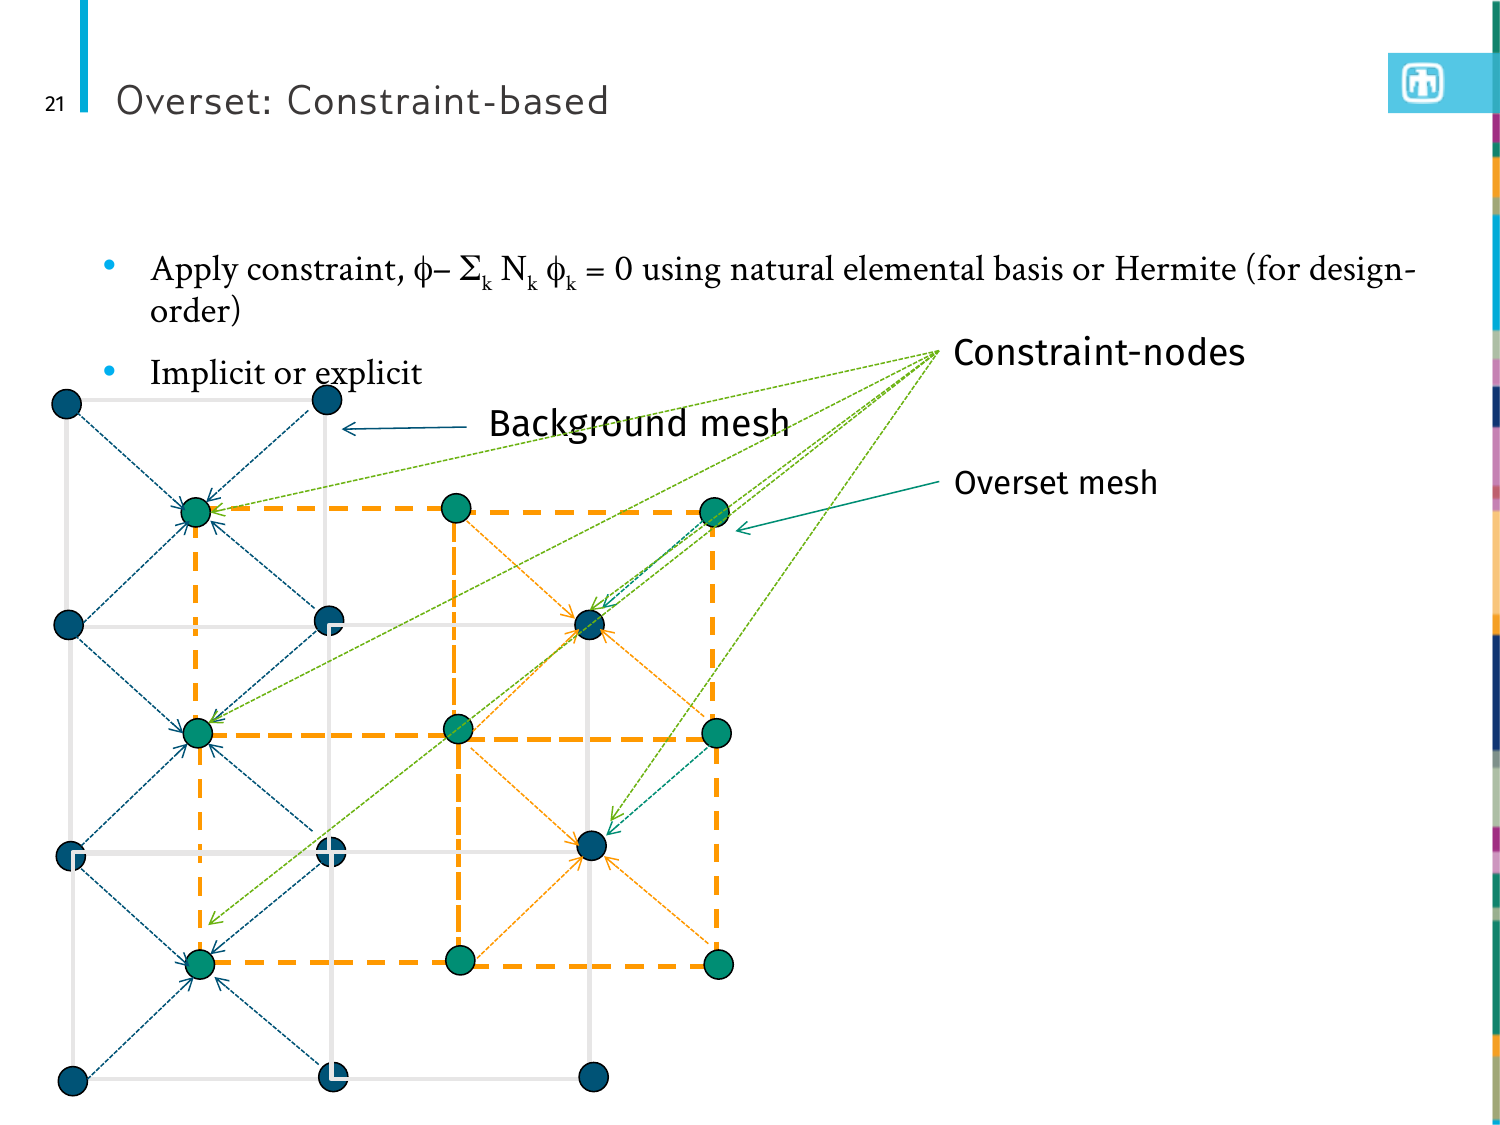

# Overset: Constraint-based
21
Apply constraint, φ– Σk Nk φk = 0 using natural elemental basis or Hermite (for design-order)
Implicit or explicit
Constraint-nodes

Background mesh
Overset mesh

BLOCK_3 (newly declared and
 changed part)
BLOCK_1
Surface_1 (read in)
Surface_101 (newly declared and changed part)